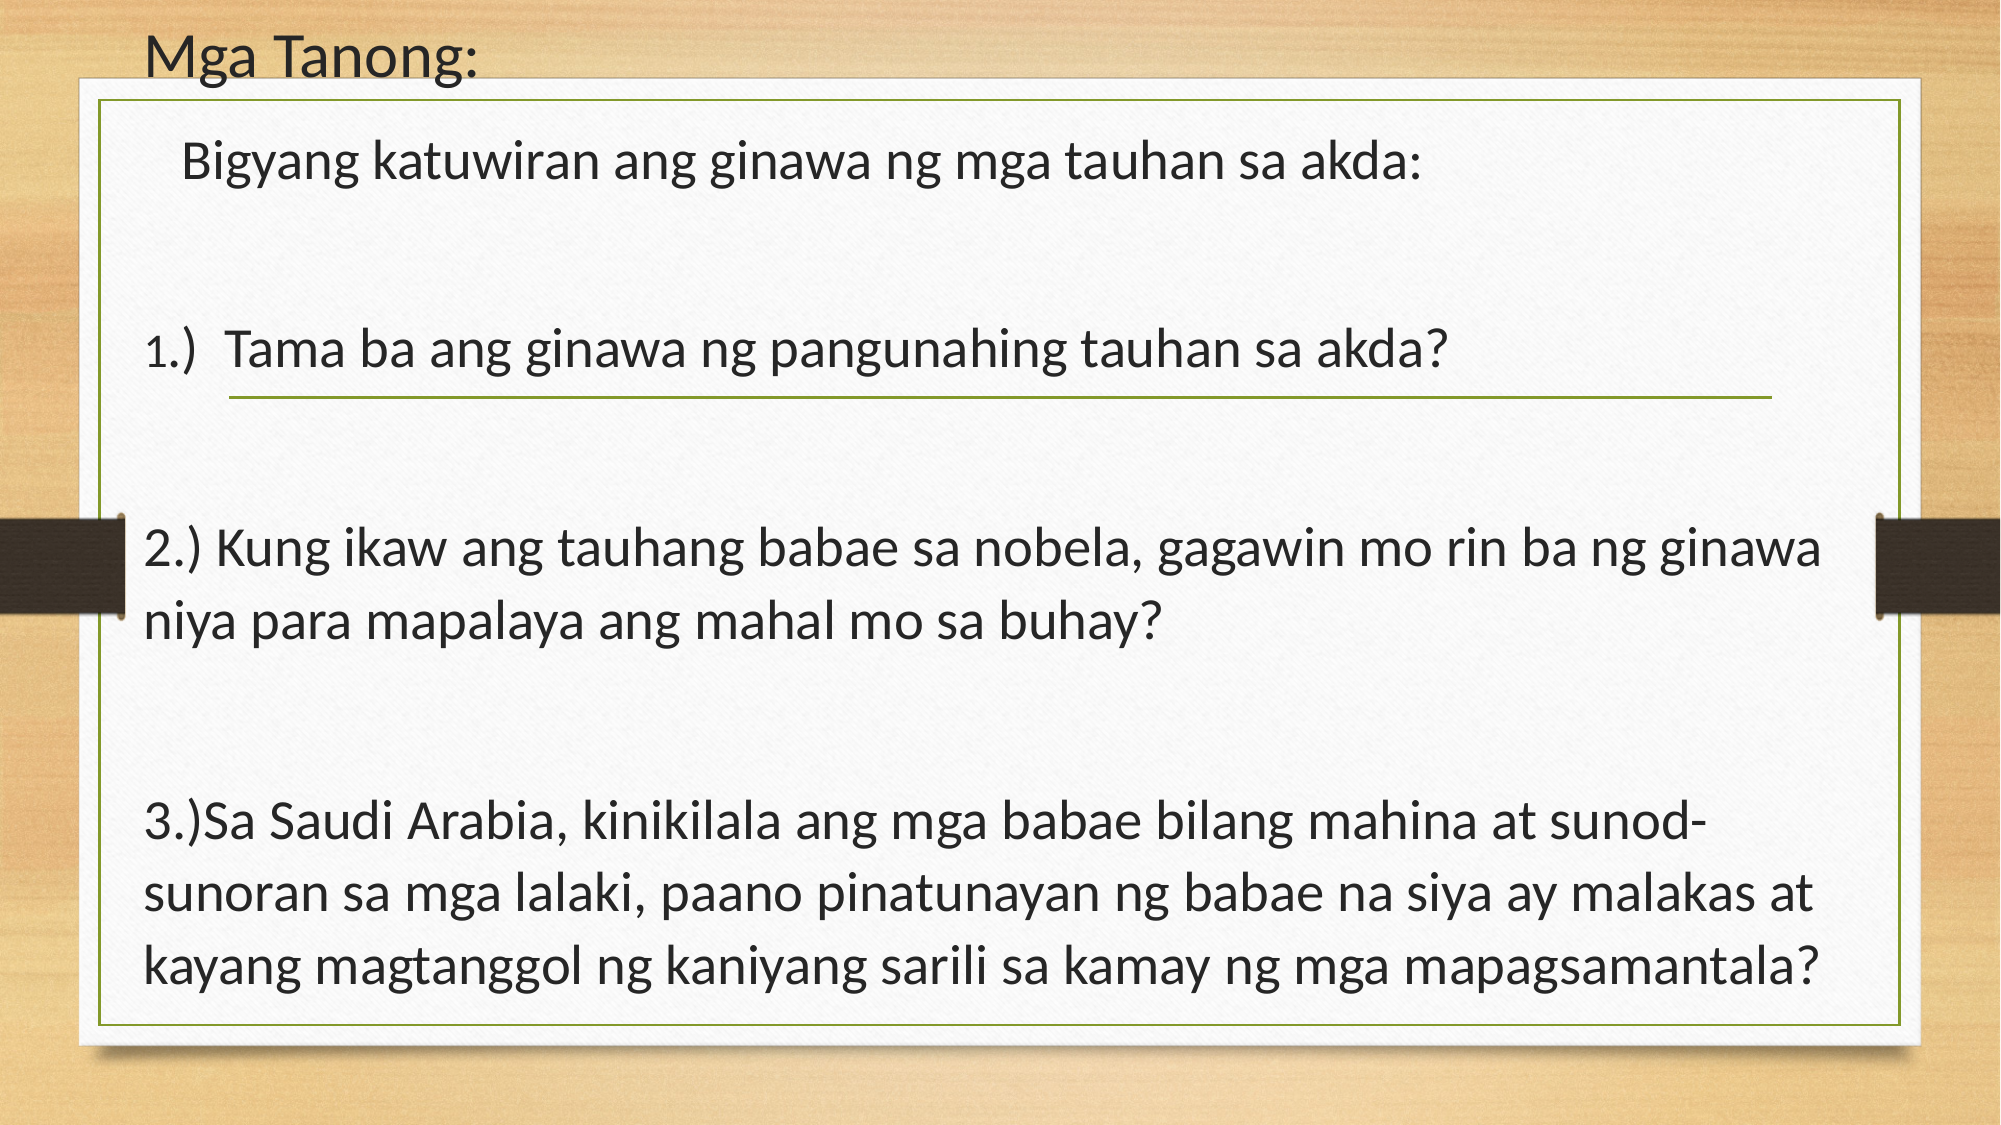

Mga Tanong:
   Bigyang katuwiran ang ginawa ng mga tauhan sa akda:

1.)  Tama ba ang ginawa ng pangunahing tauhan sa akda?

2.) Kung ikaw ang tauhang babae sa nobela, gagawin mo rin ba ng ginawa niya para mapalaya ang mahal mo sa buhay?

3.)Sa Saudi Arabia, kinikilala ang mga babae bilang mahina at sunod-sunoran sa mga lalaki, paano pinatunayan ng babae na siya ay malakas at kayang magtanggol ng kaniyang sarili sa kamay ng mga mapagsamantala?

#